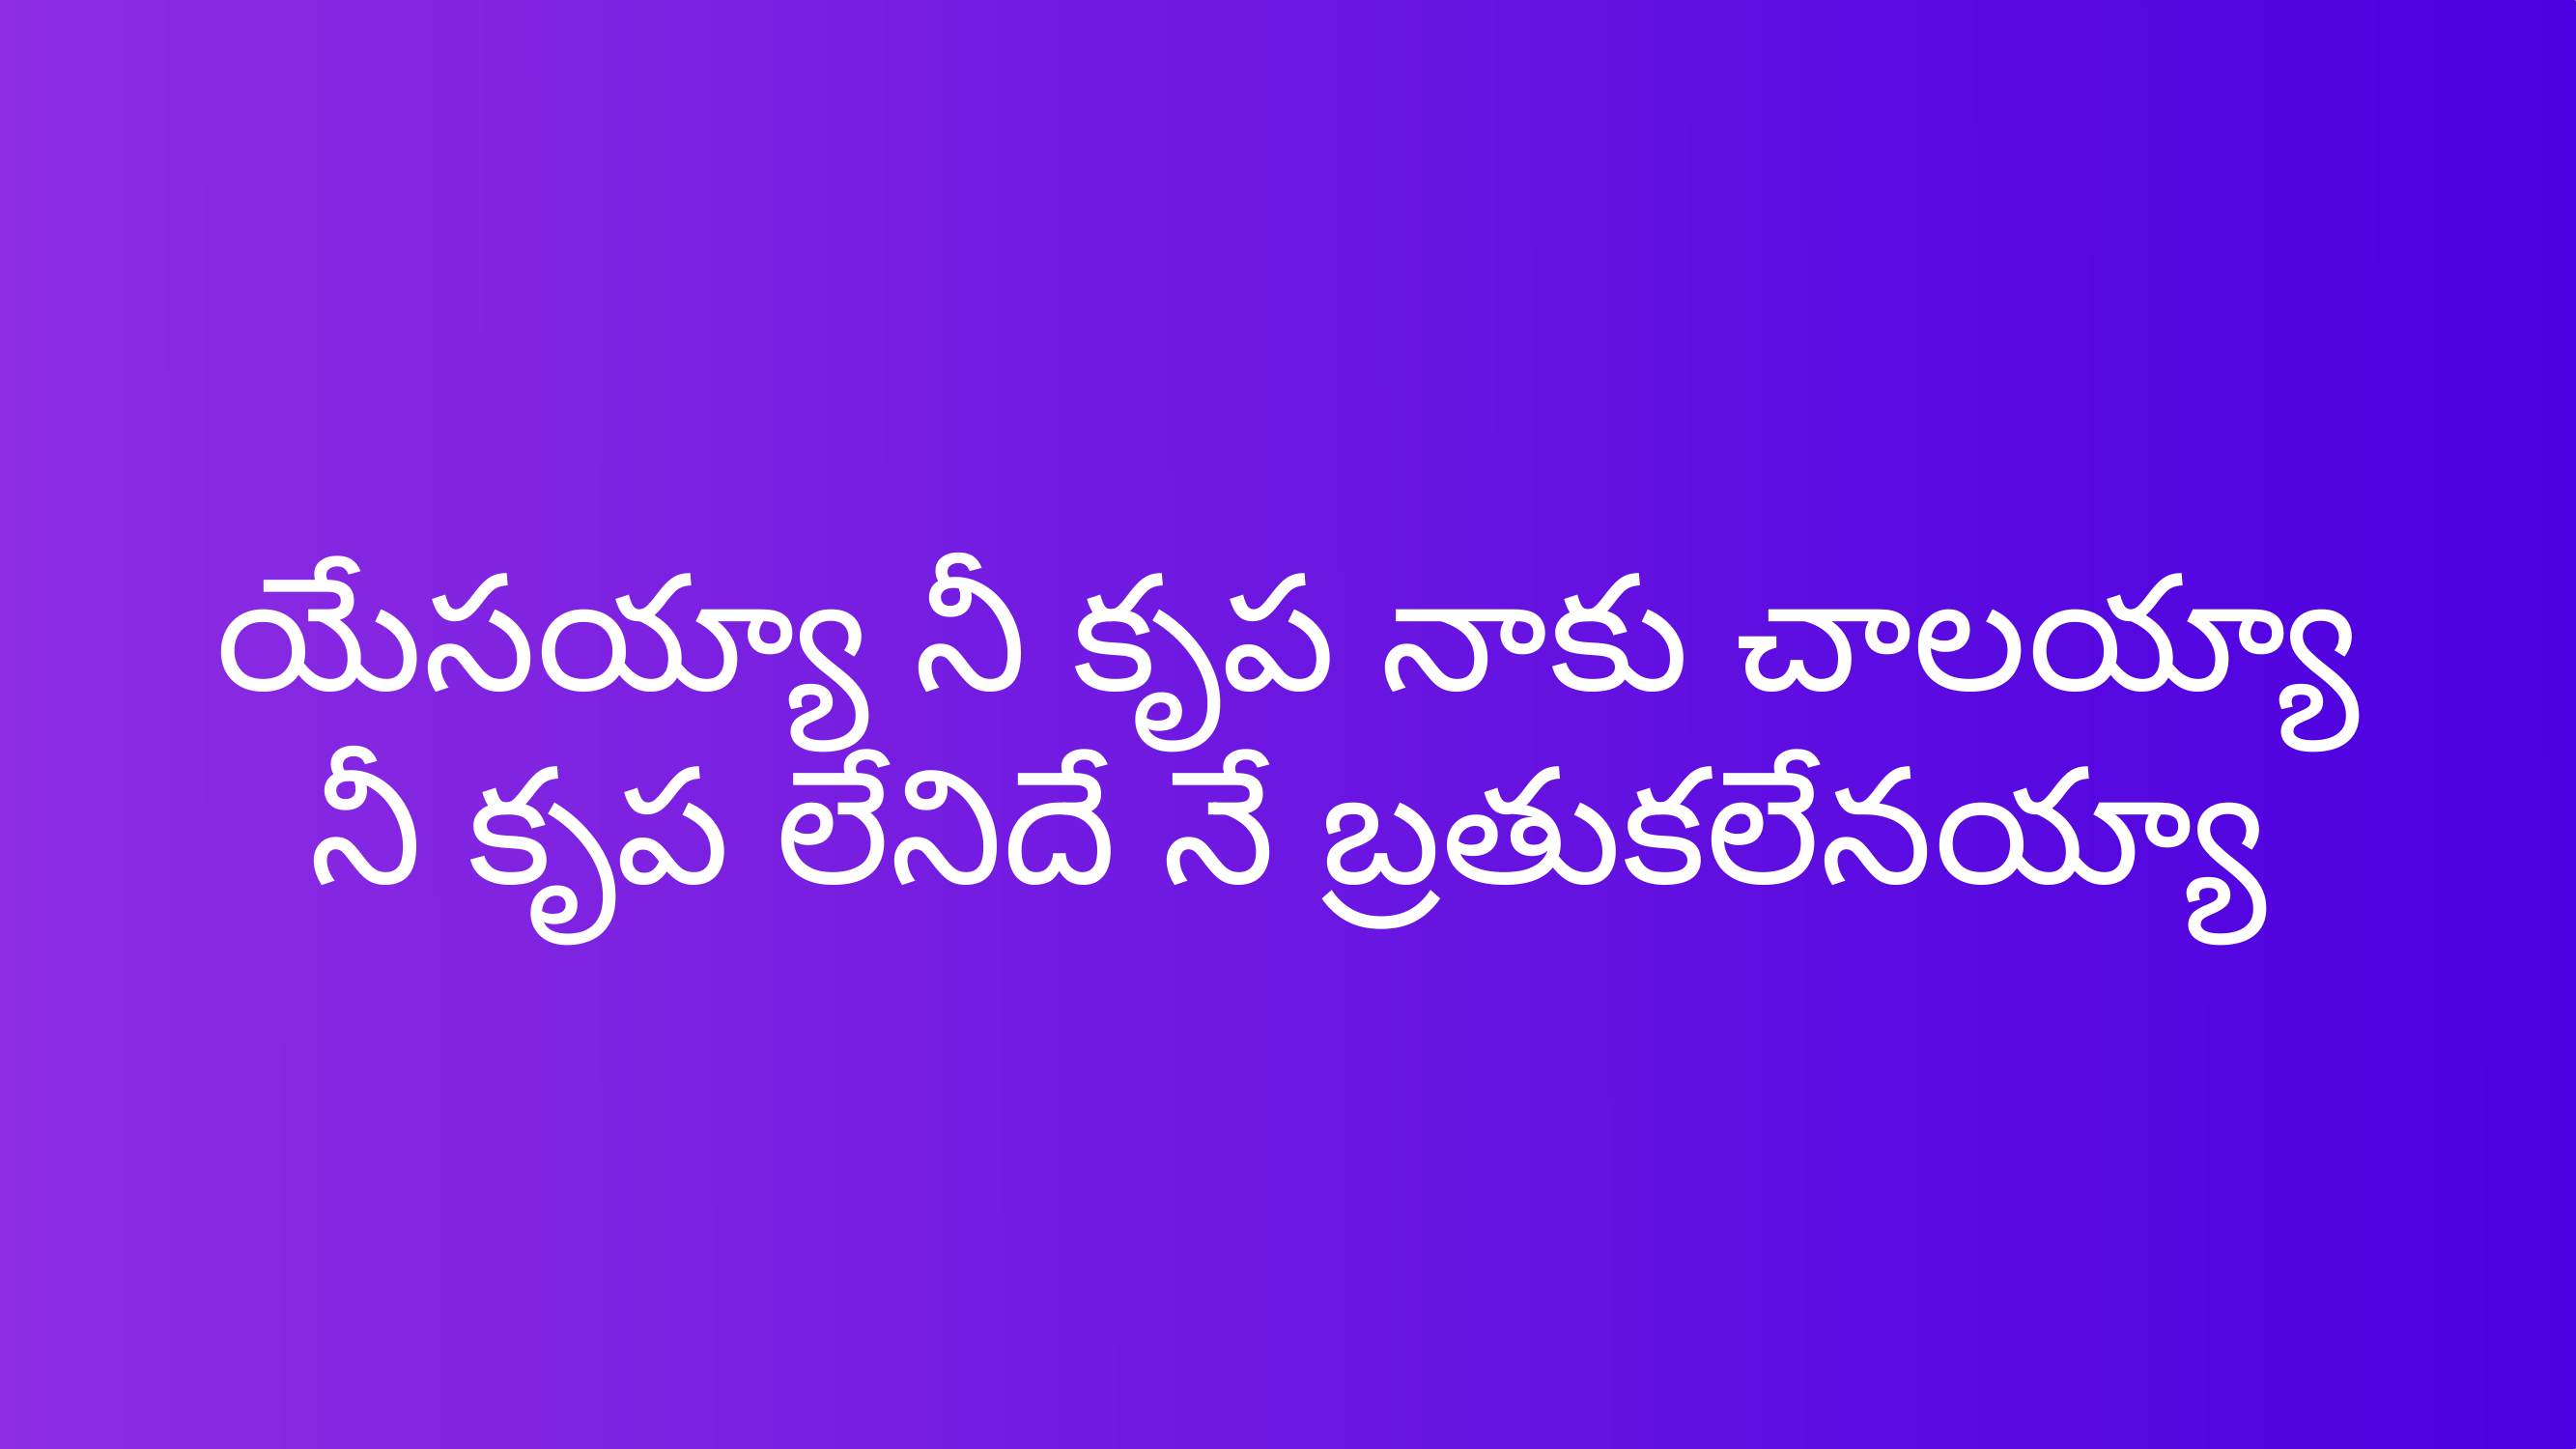

యేసయ్యా నీ కృప నాకు చాలయ్యా
నీ కృప లేనిదే నే బ్రతుకలేనయ్యా